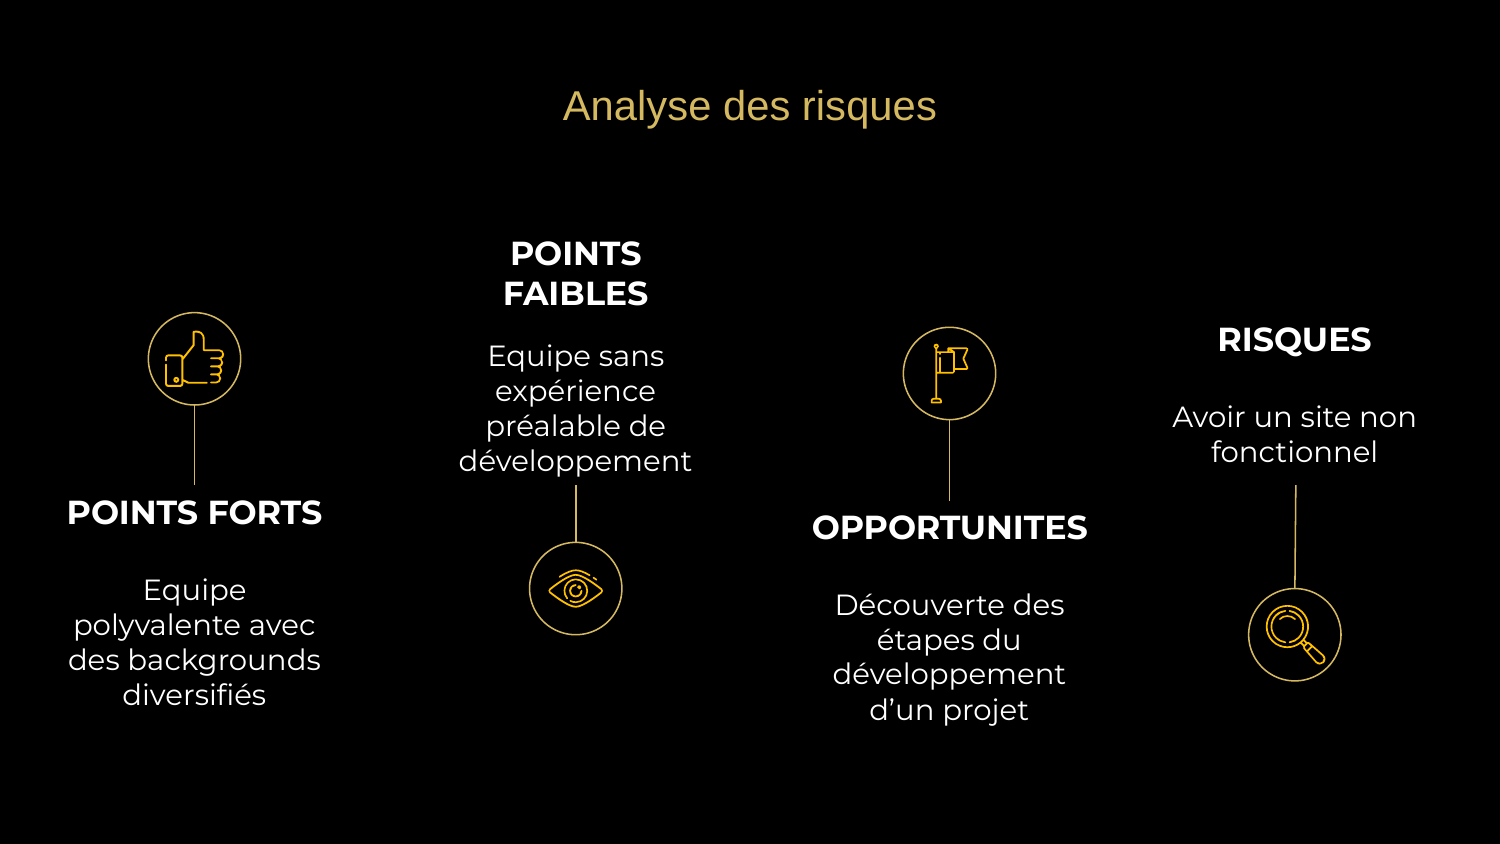

# Analyse des risques
POINTS FAIBLES
RISQUES

Equipe sans expérience préalable de développement

Avoir un site non fonctionnel
POINTS FORTS
OPPORTUNITES

Equipe polyvalente avec des backgrounds diversifiés

Découverte des étapes du développement d’un projet